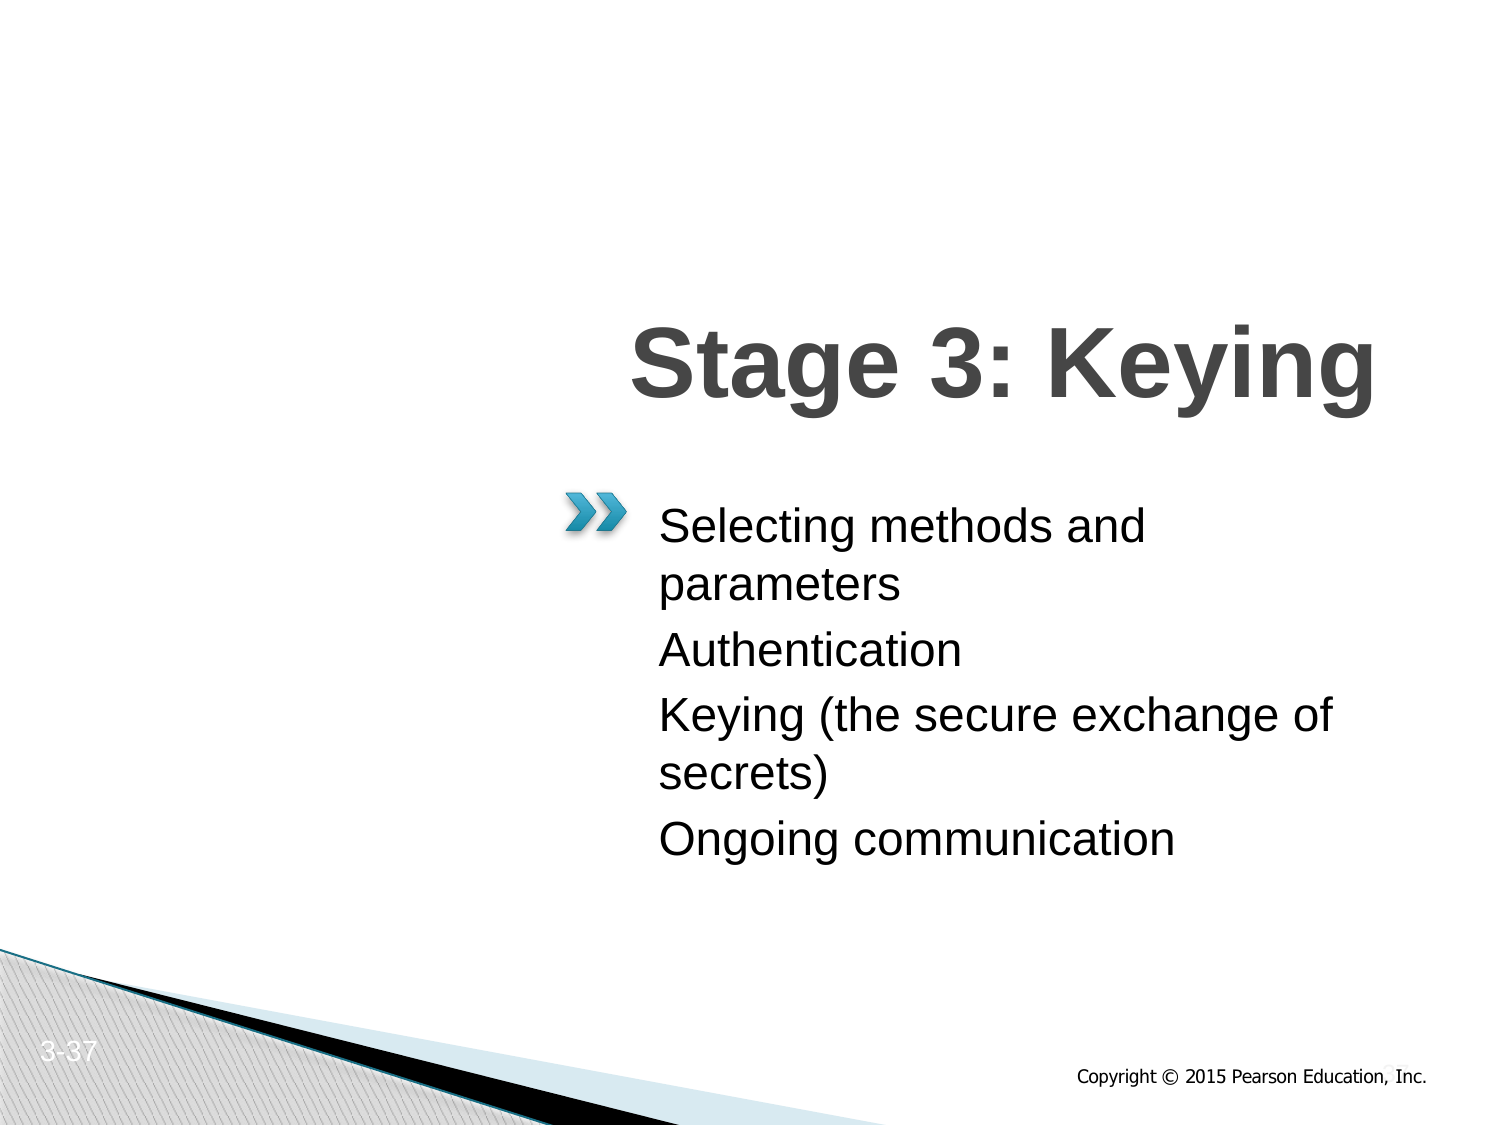

# Stage 3: Keying
Selecting methods and parameters
Authentication
Keying (the secure exchange of secrets)
Ongoing communication

3-37